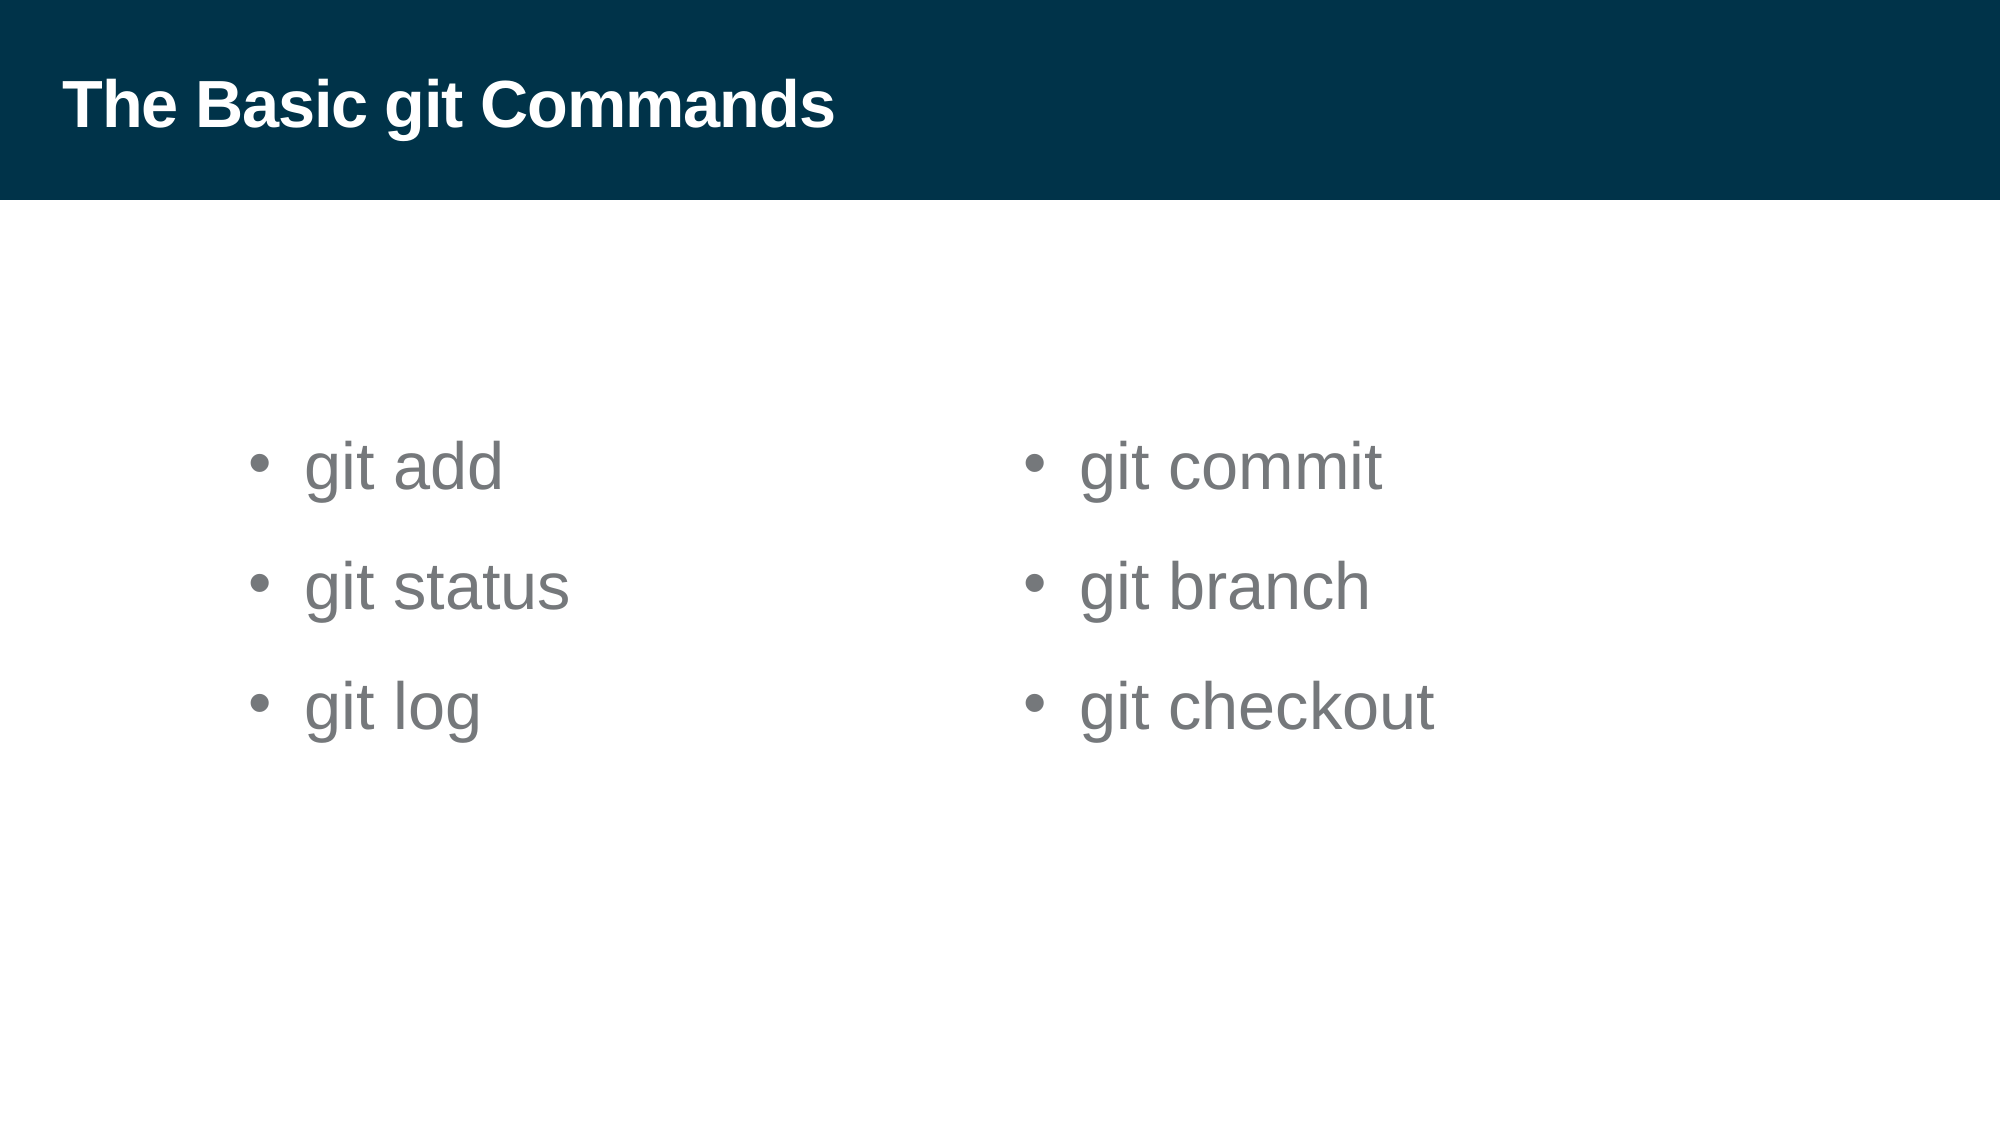

# The Basic git Commands
git add
git status
git log
git commit
git branch
git checkout